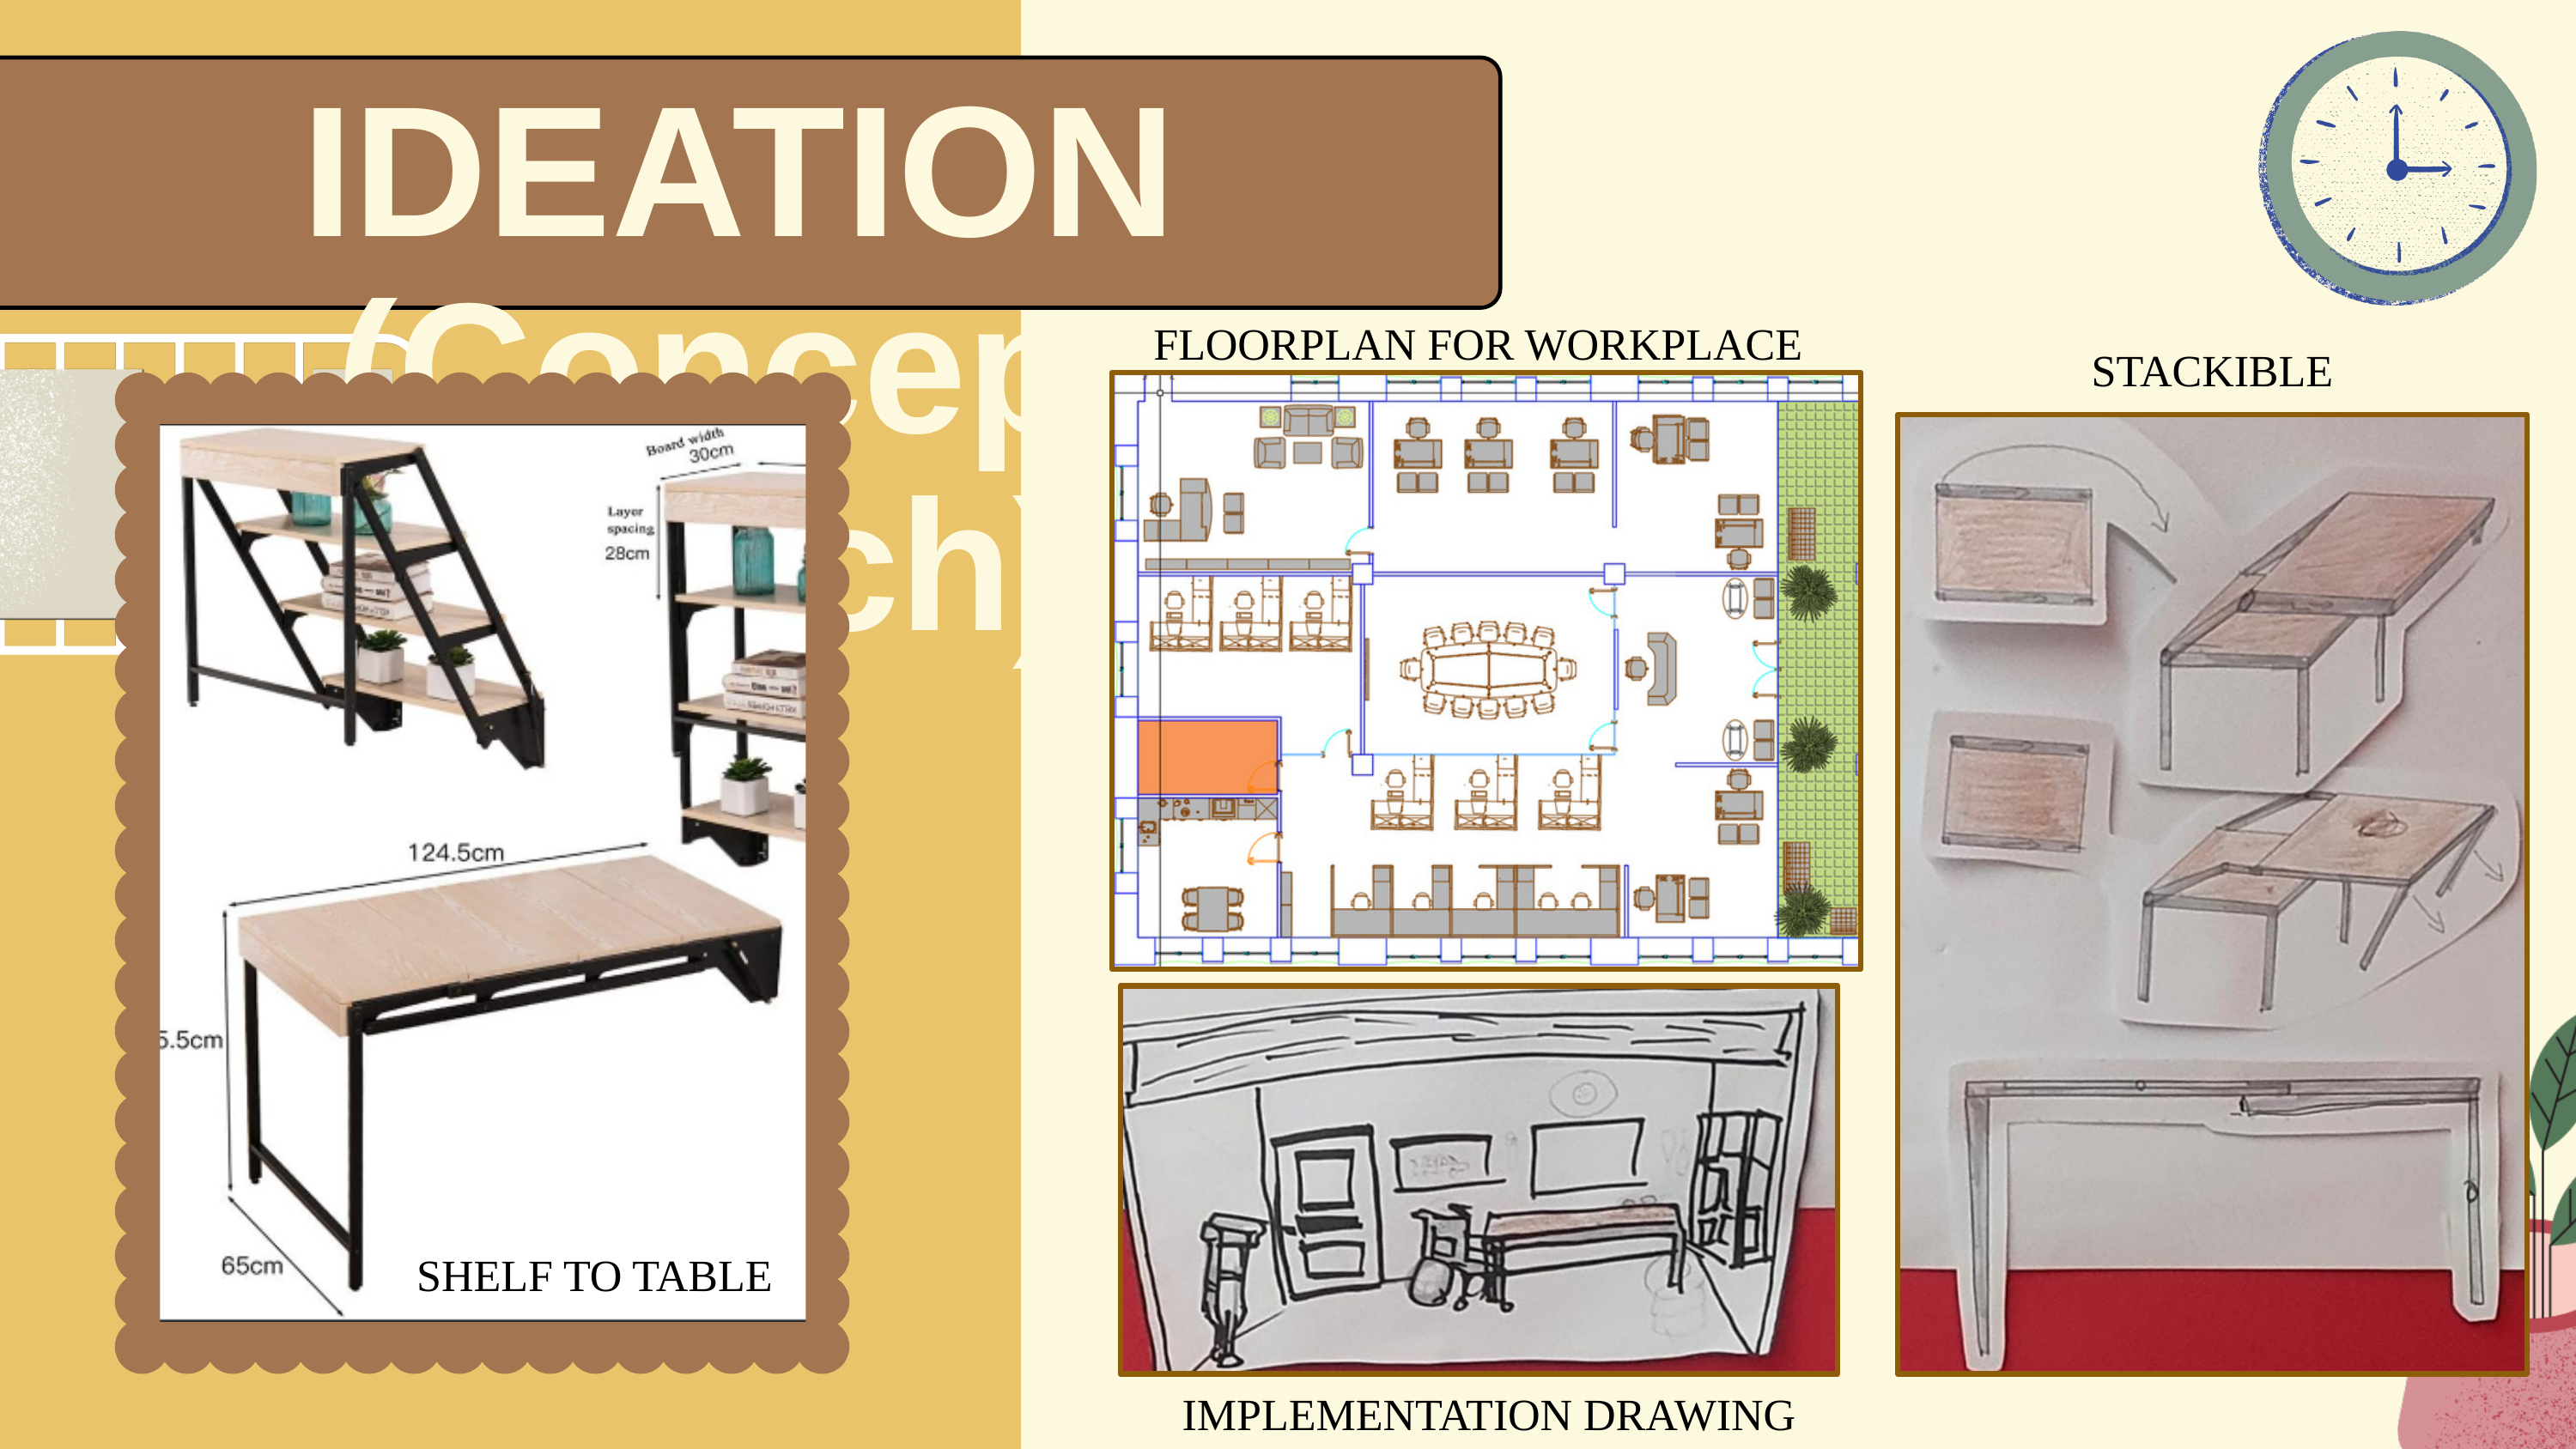

IDEATION (Concept Sketch)
FLOORPLAN FOR WORKPLACE
STACKIBLE

SHELF TO TABLE
IMPLEMENTATION DRAWING